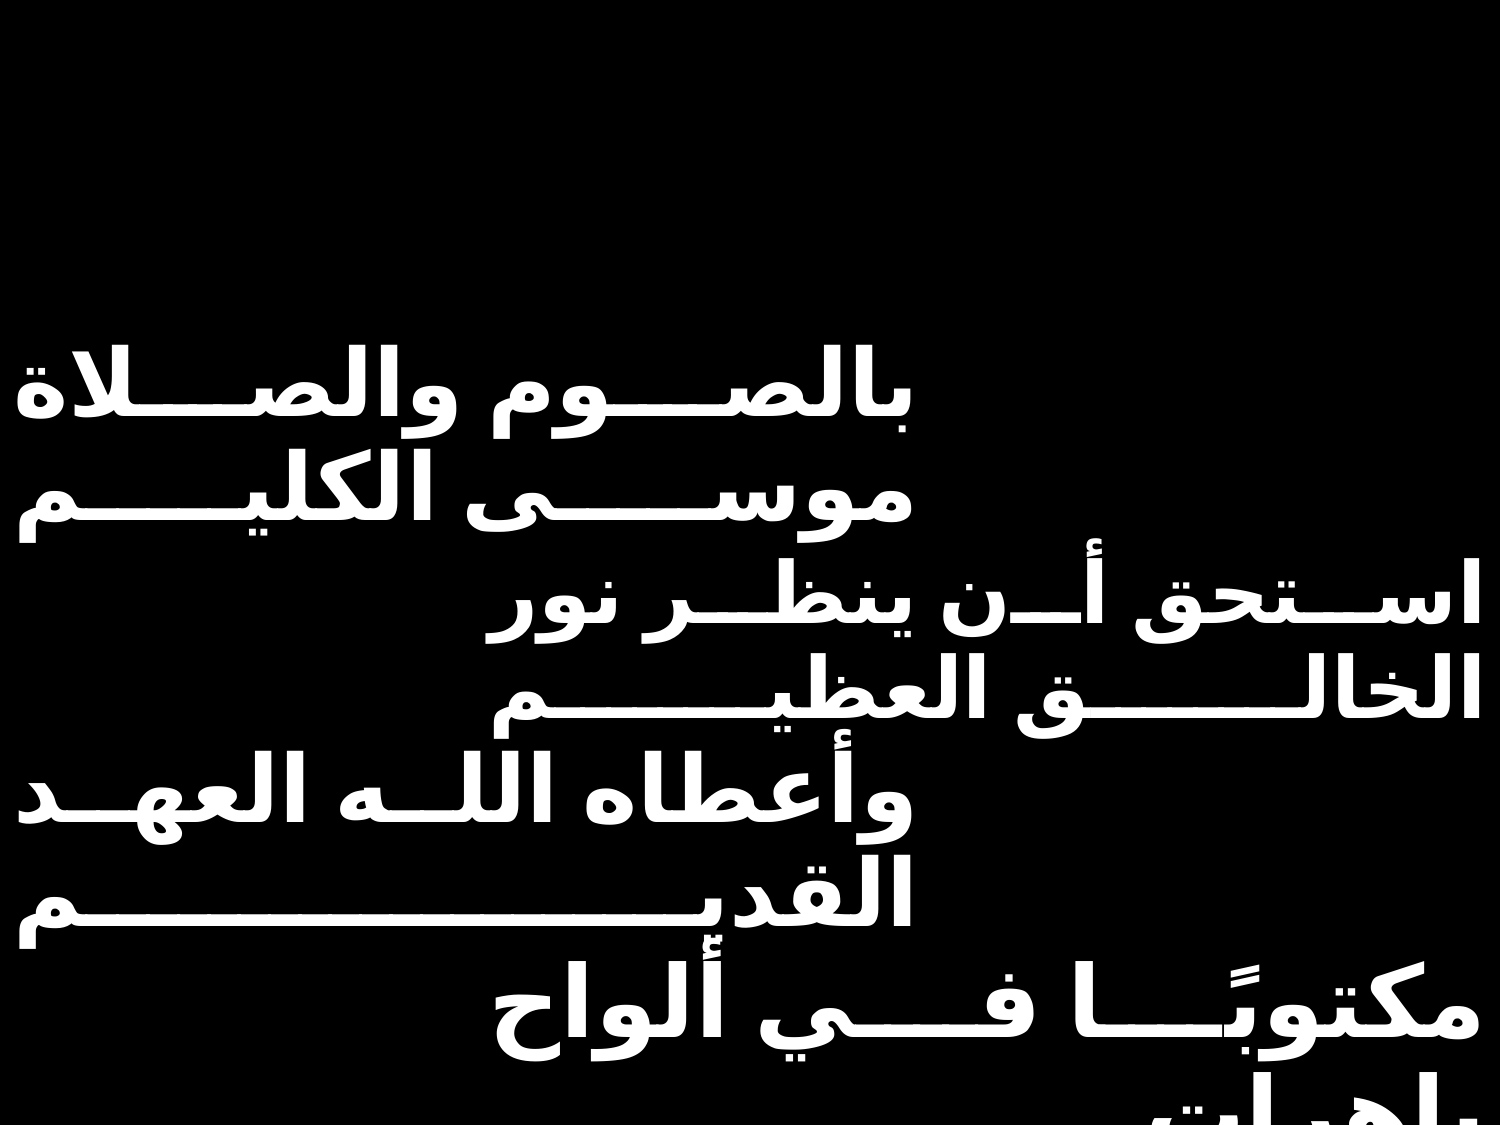

| بالصوم والصلاة موسى الكليم |  |  |
| --- | --- | --- |
|  | استحق أن ينظر نور الخالق العظيم |  |
| وأعطاه الله العهد القديم |  |  |
|  | مكتوبًا في ألواح باهرات |  |